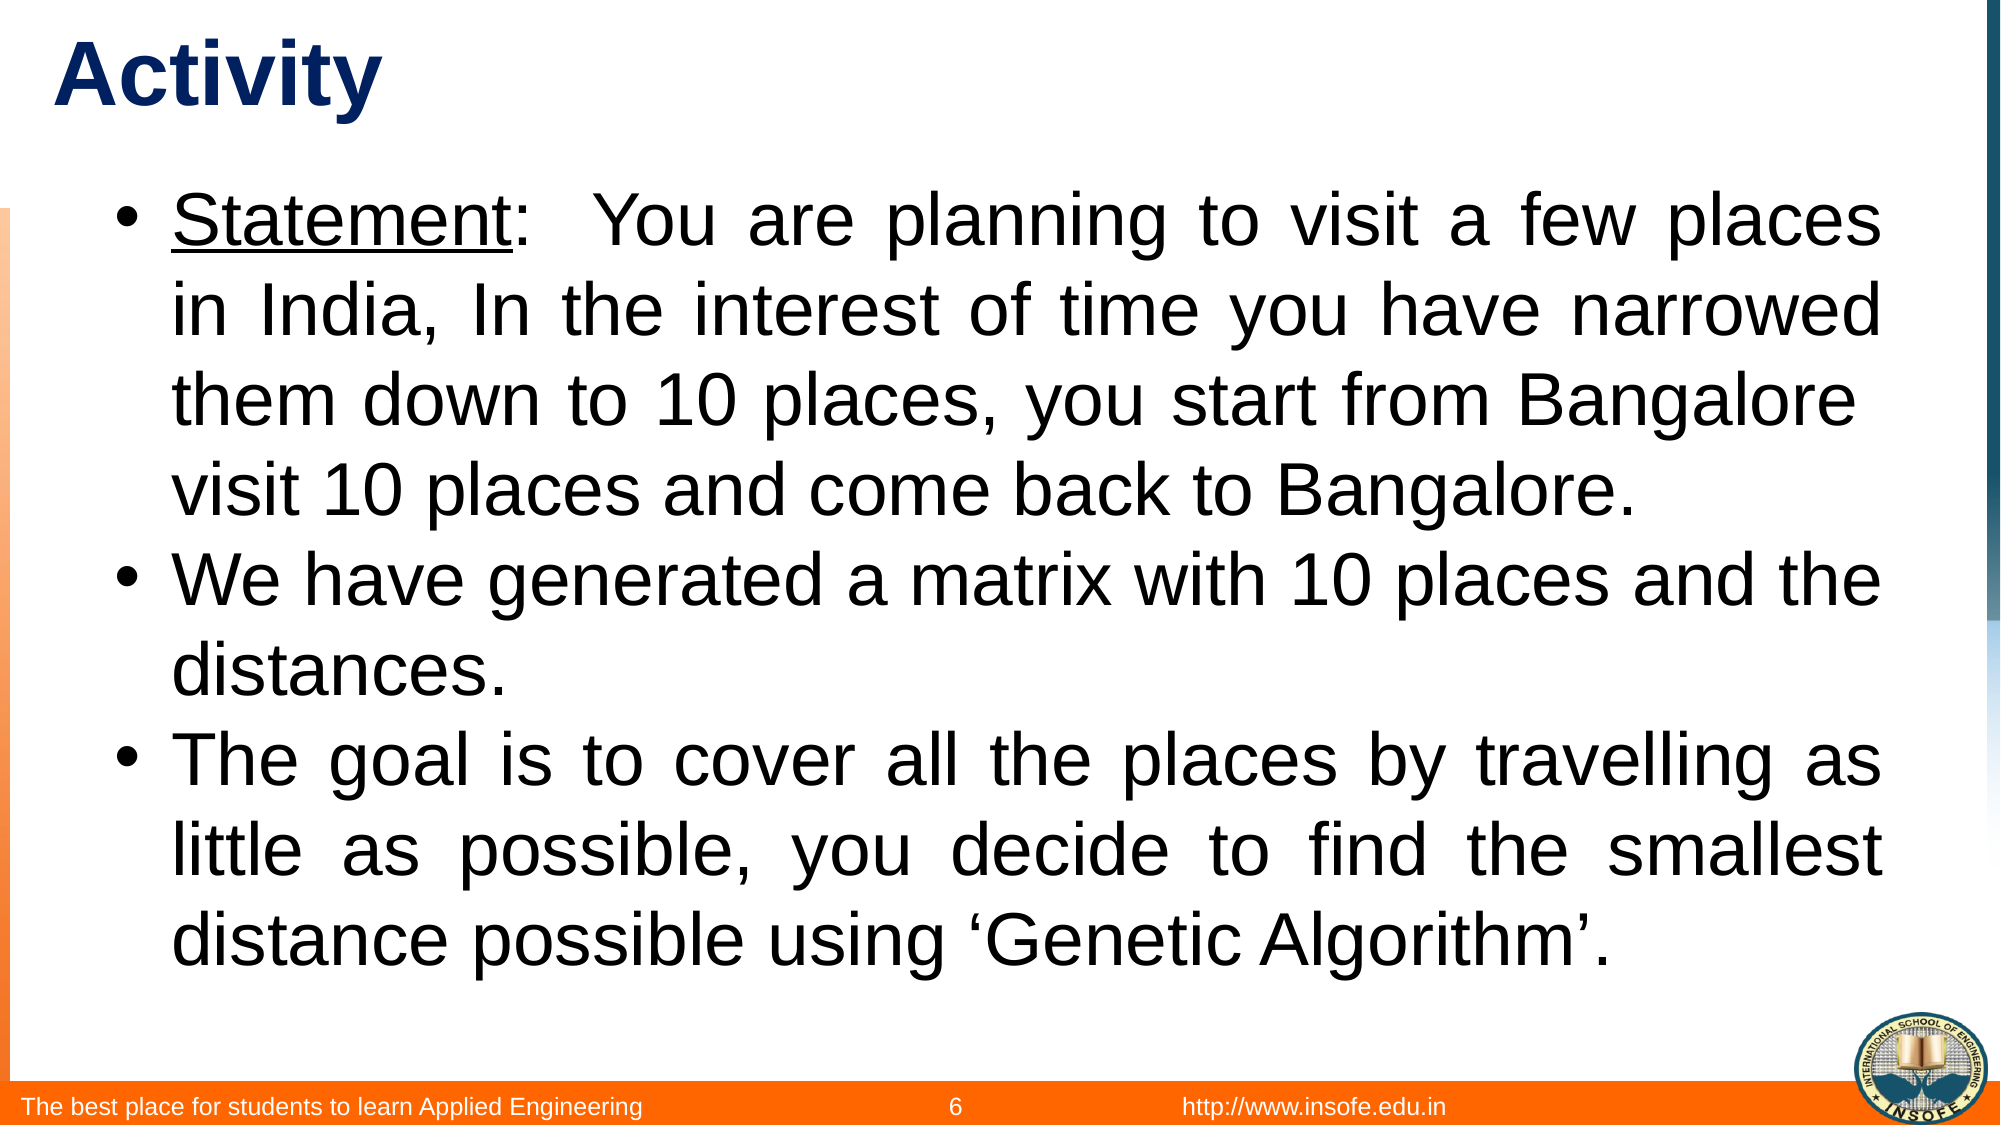

# Activity
Statement:  You are planning to visit a few places in India, In the interest of time you have narrowed them down to 10 places, you start from Bangalore  visit 10 places and come back to Bangalore.
We have generated a matrix with 10 places and the distances.
The goal is to cover all the places by travelling as little as possible, you decide to find the smallest distance possible using ‘Genetic Algorithm’.